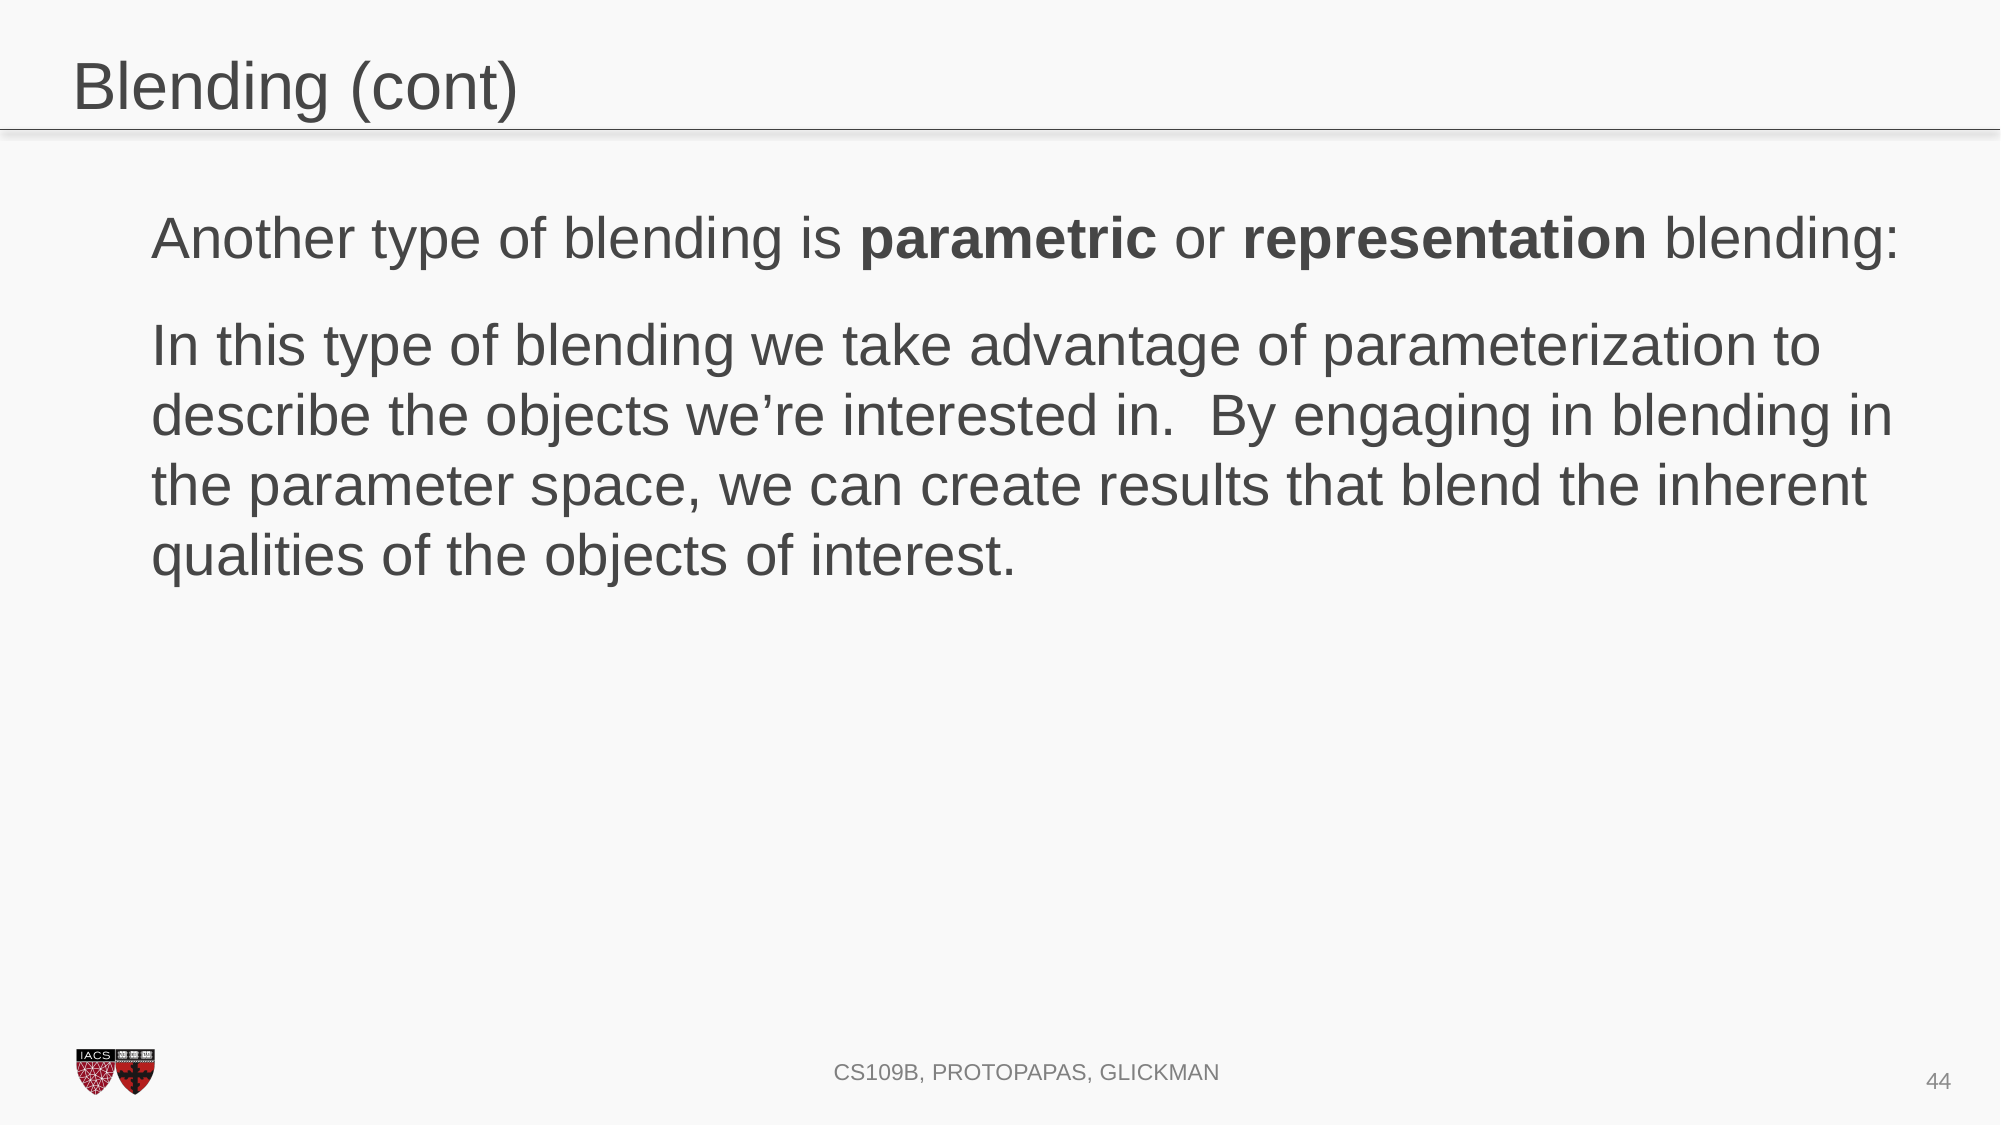

# Blending (cont)
Another type of blending is parametric or representation blending:
In this type of blending we take advantage of parameterization to describe the objects we’re interested in.  By engaging in blending in the parameter space, we can create results that blend the inherent qualities of the objects of interest.
44